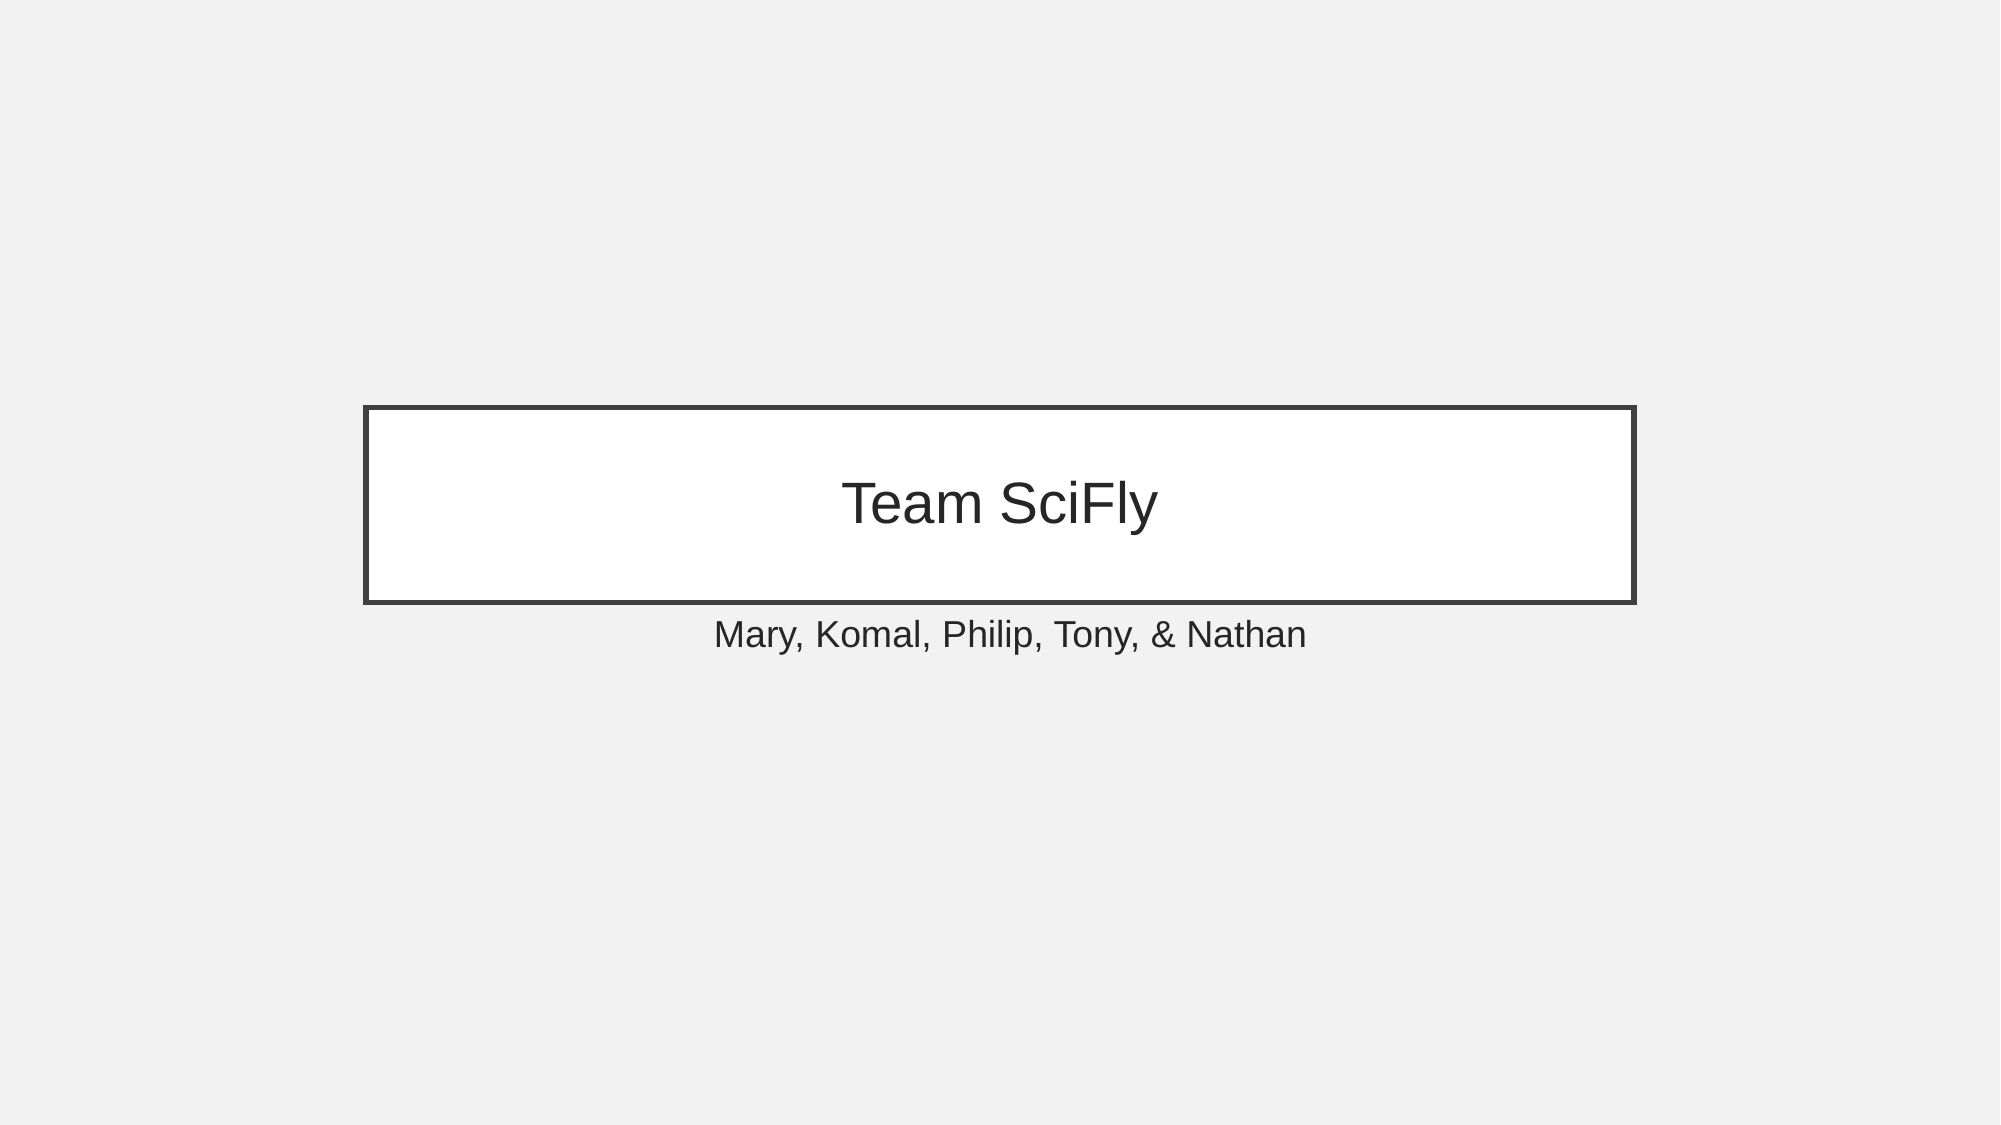

# Team SciFly
Mary, Komal, Philip, Tony, & Nathan